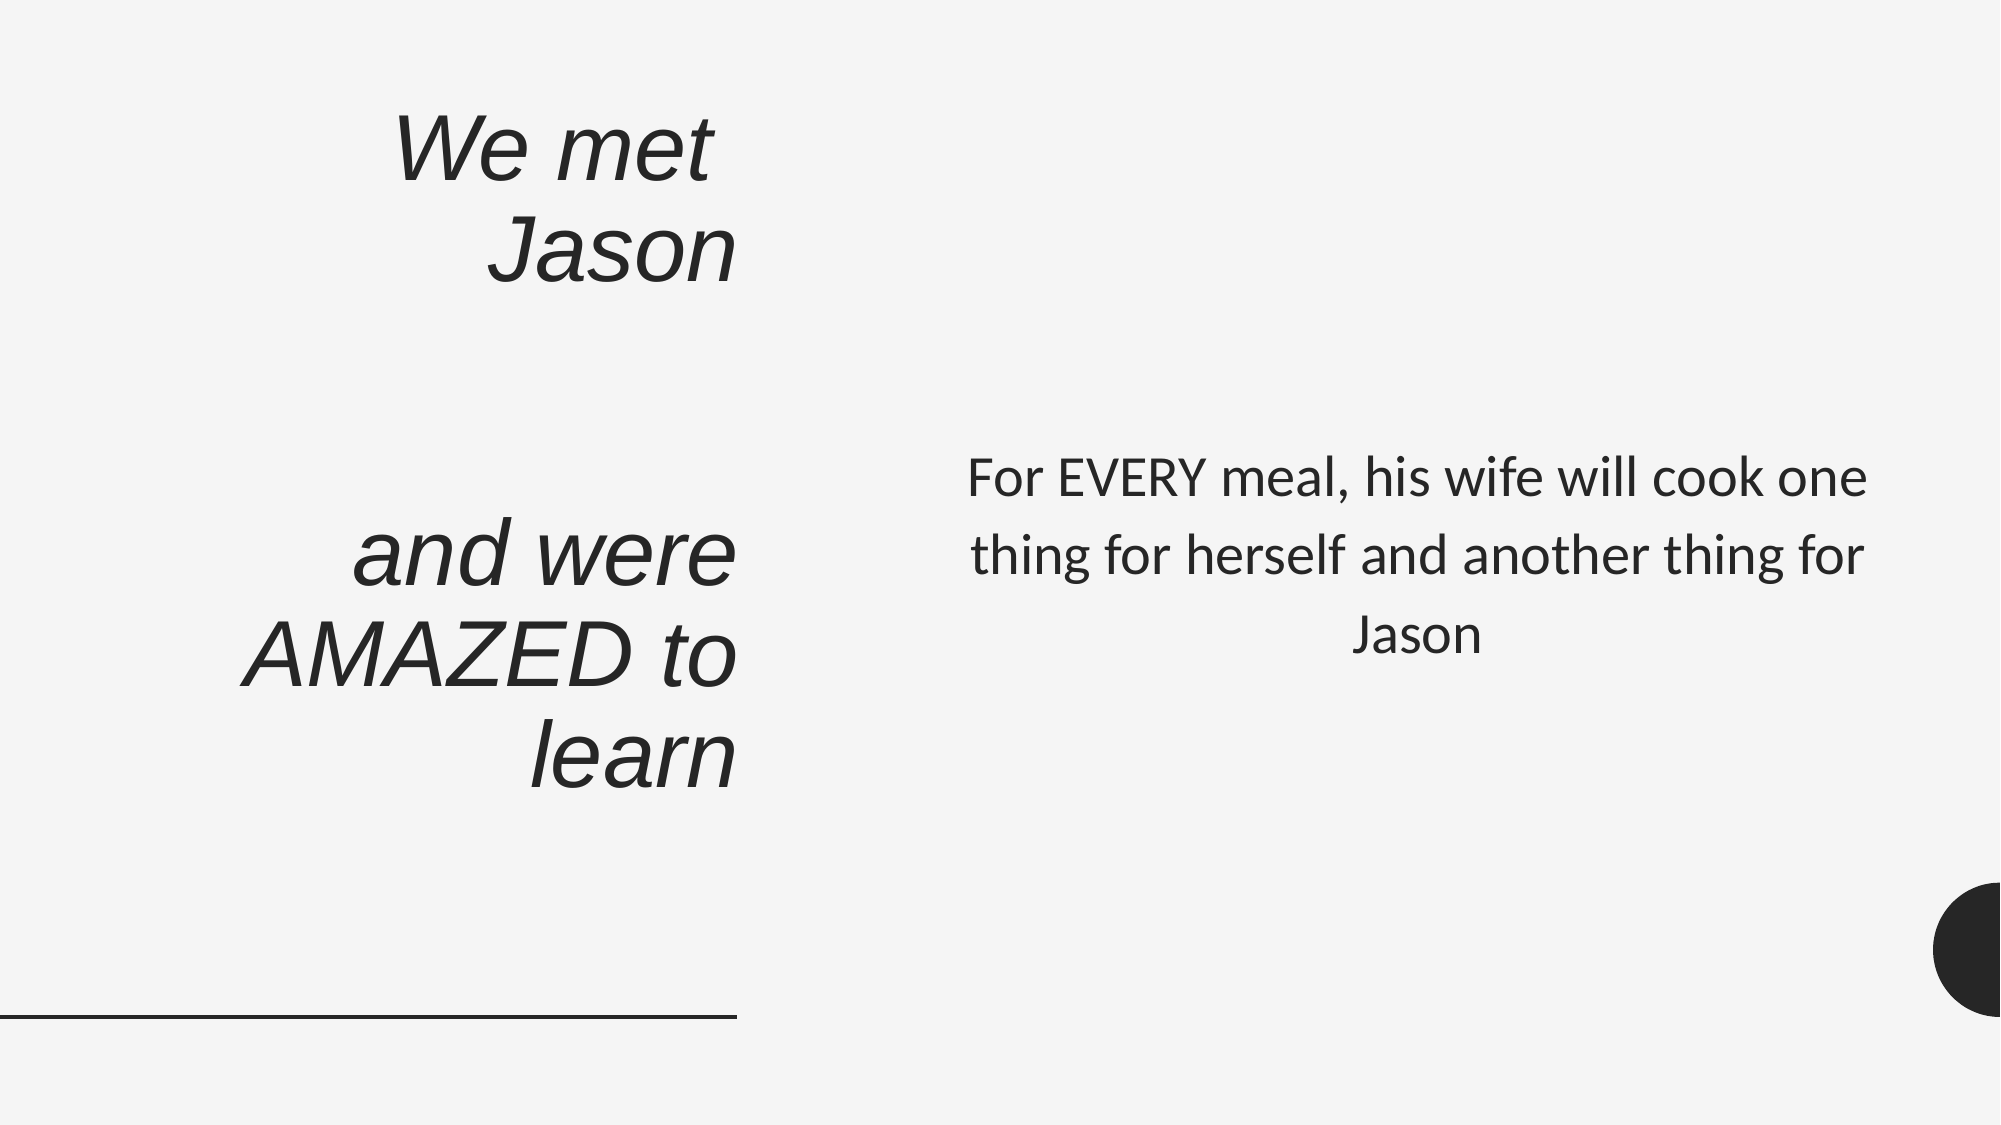

# We met  Jason and were AMAZED to learn
For EVERY meal, his wife will cook one thing for herself and another thing for Jason